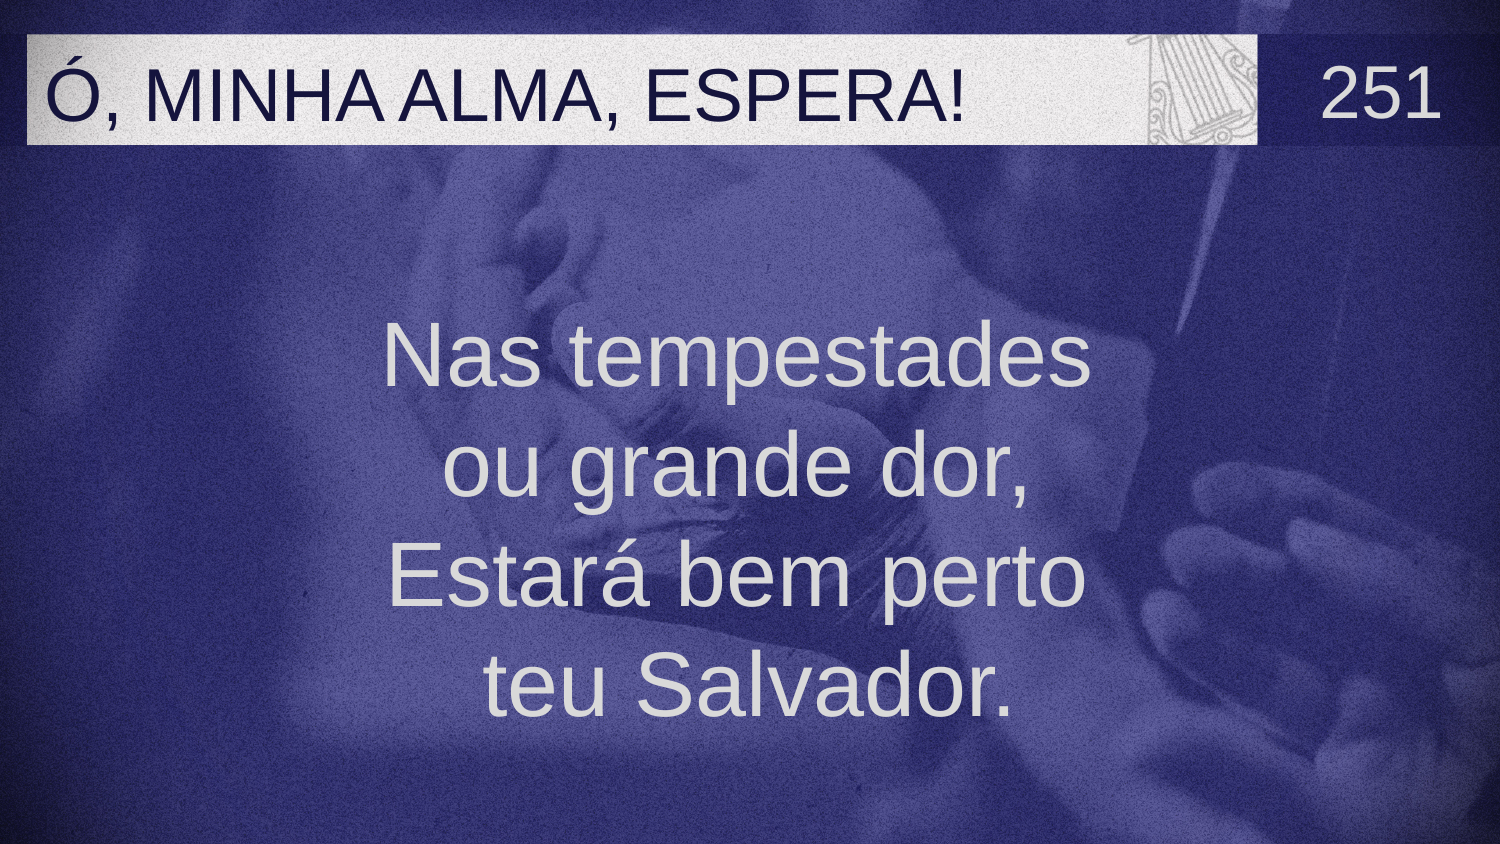

# Ó, MINHA ALMA, ESPERA!
251
Nas tempestades
ou grande dor,
Estará bem perto
teu Salvador.